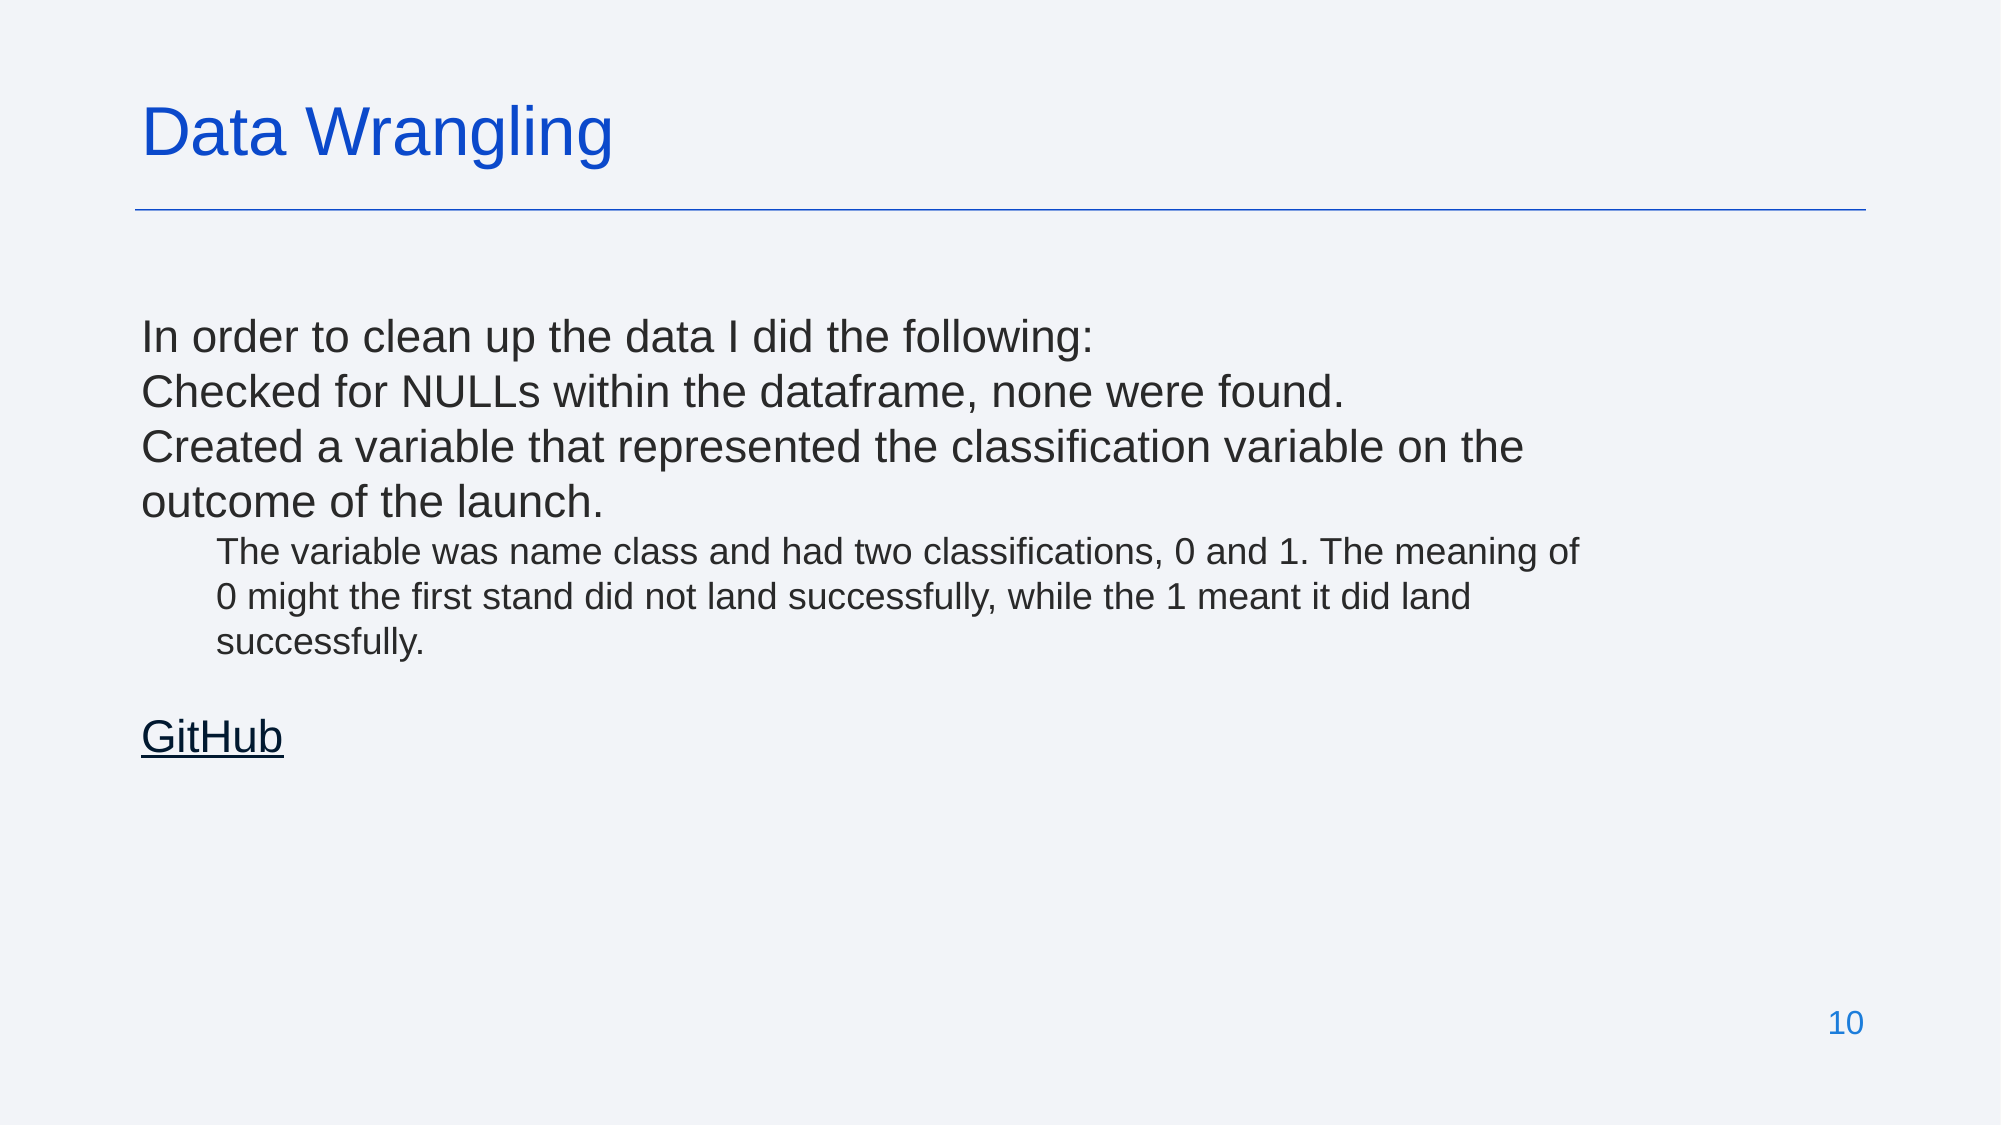

Data Wrangling
In order to clean up the data I did the following:
Checked for NULLs within the dataframe, none were found.
Created a variable that represented the classification variable on the outcome of the launch.
The variable was name class and had two classifications, 0 and 1. The meaning of 0 might the first stand did not land successfully, while the 1 meant it did land successfully.

GitHub

10